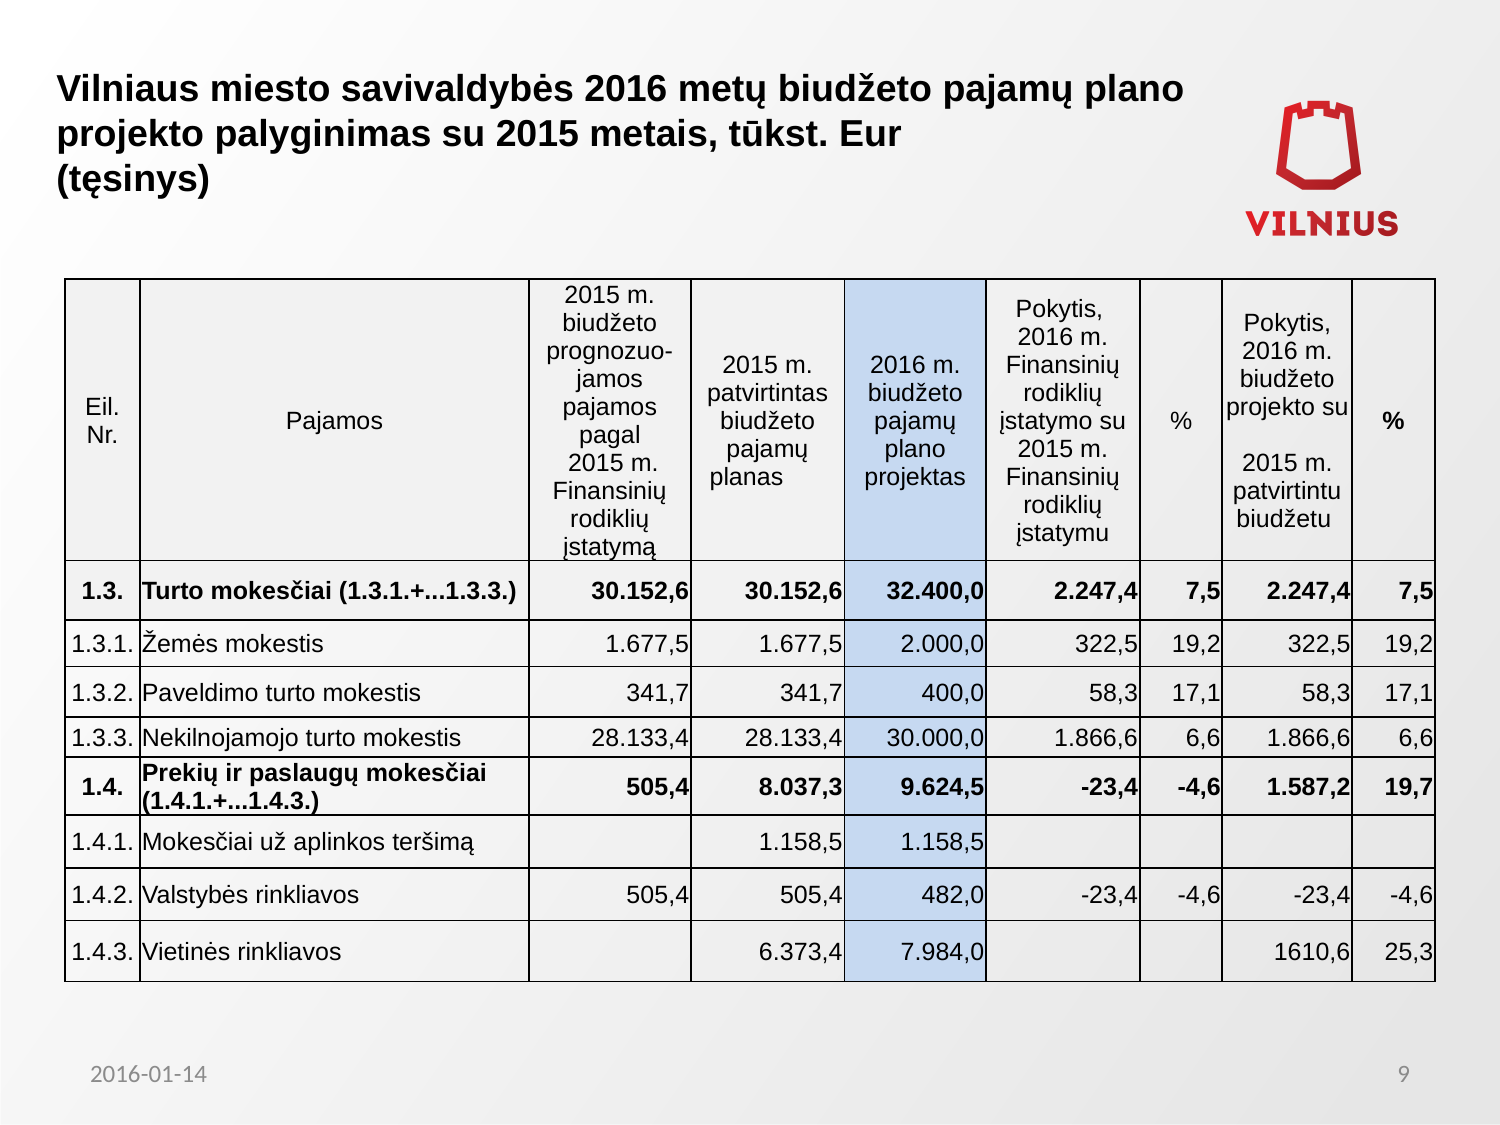

# Vilniaus miesto savivaldybės 2016 metų biudžeto pajamų plano projekto palyginimas su 2015 metais, tūkst. Eur (tęsinys)
| Eil. Nr. | Pajamos | 2015 m. biudžeto prognozuo-jamos pajamos pagal 2015 m. Finansinių rodiklių įstatymą | 2015 m. patvirtintas biudžeto pajamų planas | 2016 m. biudžeto pajamų plano projektas | Pokytis, 2016 m. Finansinių rodiklių įstatymo su 2015 m. Finansinių rodiklių įstatymu | % | Pokytis, 2016 m. biudžeto projekto su 2015 m. patvirtintu biudžetu | % |
| --- | --- | --- | --- | --- | --- | --- | --- | --- |
| 1.3. | Turto mokesčiai (1.3.1.+...1.3.3.) | 30.152,6 | 30.152,6 | 32.400,0 | 2.247,4 | 7,5 | 2.247,4 | 7,5 |
| 1.3.1. | Žemės mokestis | 1.677,5 | 1.677,5 | 2.000,0 | 322,5 | 19,2 | 322,5 | 19,2 |
| 1.3.2. | Paveldimo turto mokestis | 341,7 | 341,7 | 400,0 | 58,3 | 17,1 | 58,3 | 17,1 |
| 1.3.3. | Nekilnojamojo turto mokestis | 28.133,4 | 28.133,4 | 30.000,0 | 1.866,6 | 6,6 | 1.866,6 | 6,6 |
| 1.4. | Prekių ir paslaugų mokesčiai (1.4.1.+...1.4.3.) | 505,4 | 8.037,3 | 9.624,5 | -23,4 | -4,6 | 1.587,2 | 19,7 |
| 1.4.1. | Mokesčiai už aplinkos teršimą |  | 1.158,5 | 1.158,5 |  |  |  |  |
| 1.4.2. | Valstybės rinkliavos | 505,4 | 505,4 | 482,0 | -23,4 | -4,6 | -23,4 | -4,6 |
| 1.4.3. | Vietinės rinkliavos |  | 6.373,4 | 7.984,0 |  |  | 1610,6 | 25,3 |
2016-01-14
9